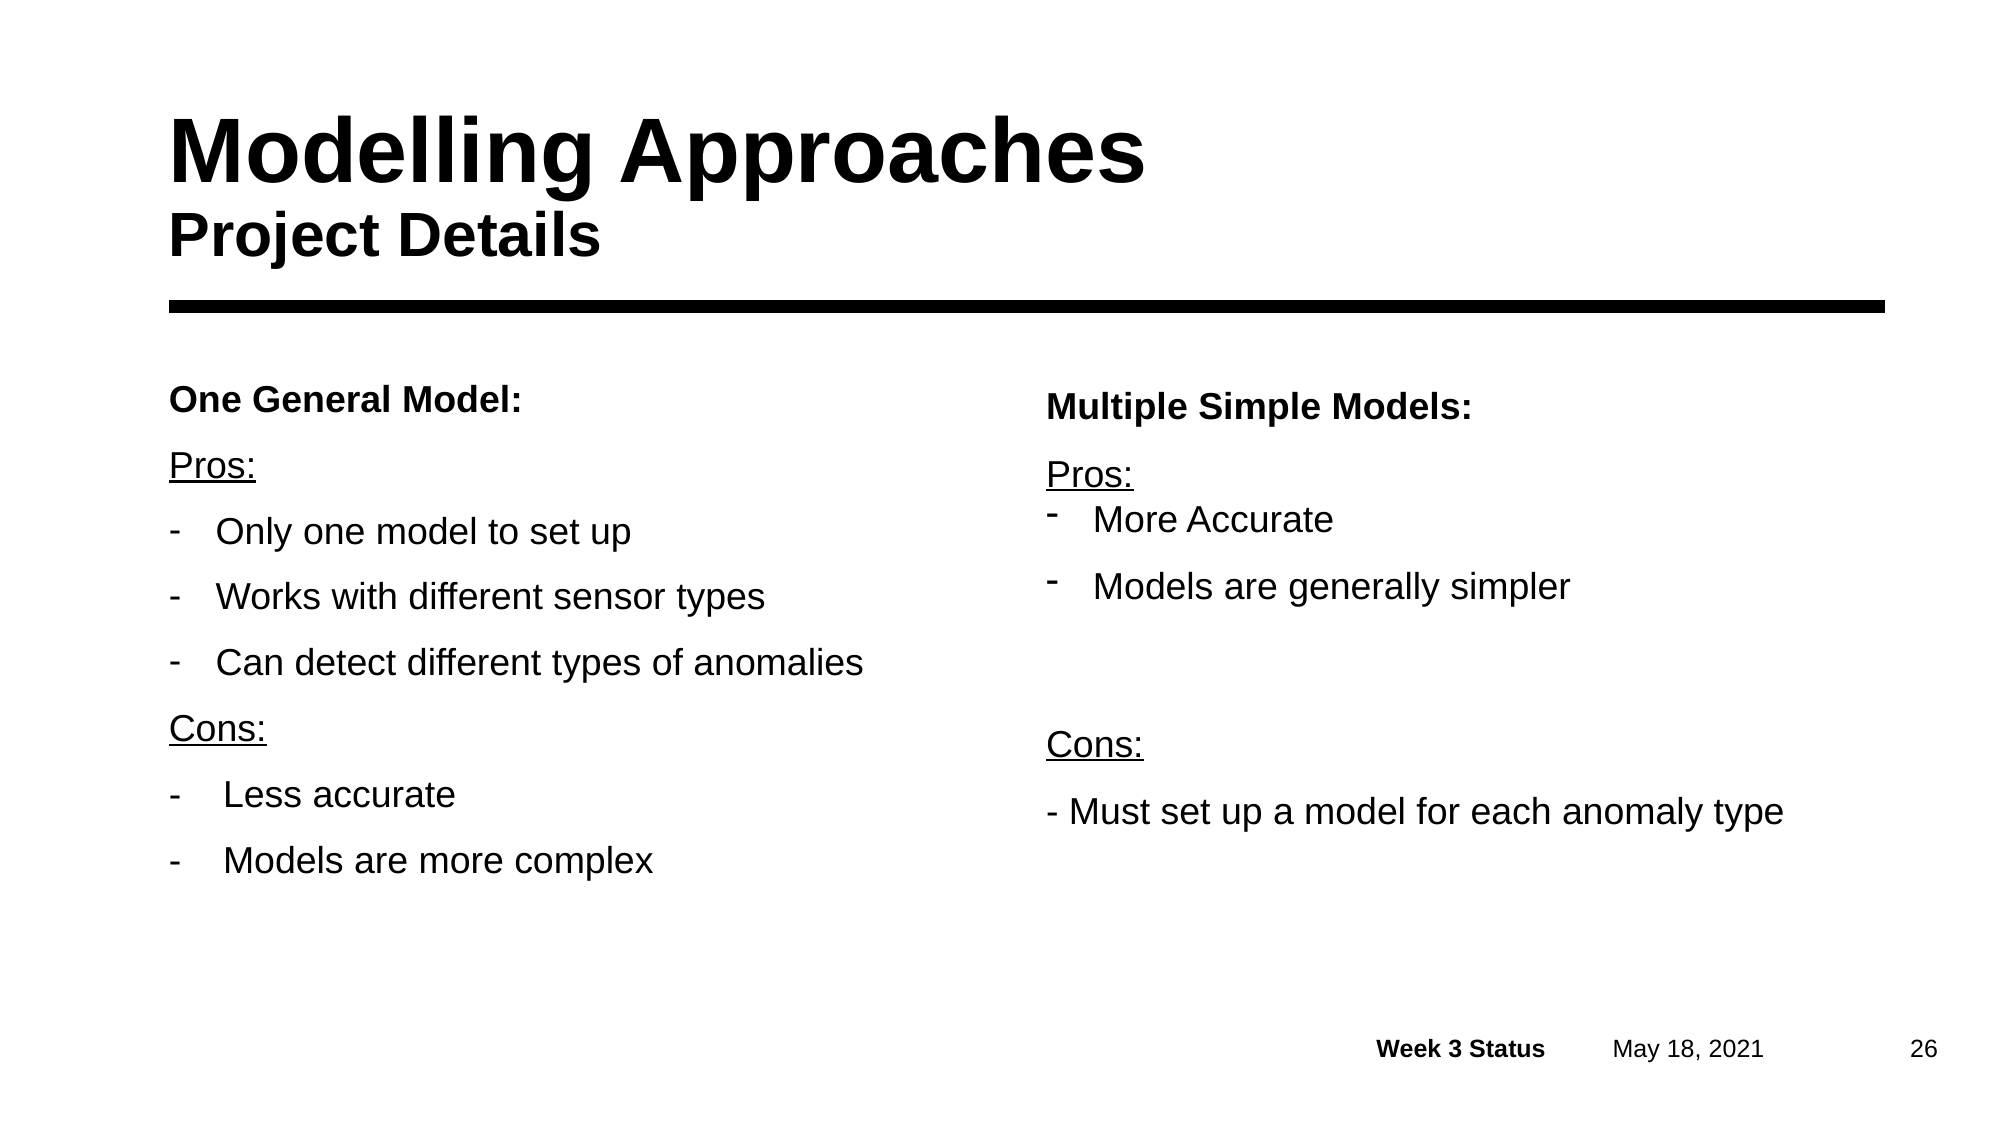

# Modelling Approaches Project Details
One General Model:
Pros:
Only one model to set up
Works with different sensor types
Can detect different types of anomalies
Cons:
-    Less accurate
-    Models are more complex

Multiple Simple Models:
Pros:
More Accurate
Models are generally simpler

Cons:
- Must set up a model for each anomaly type
1
May 18, 2021
26
Week 3 Status